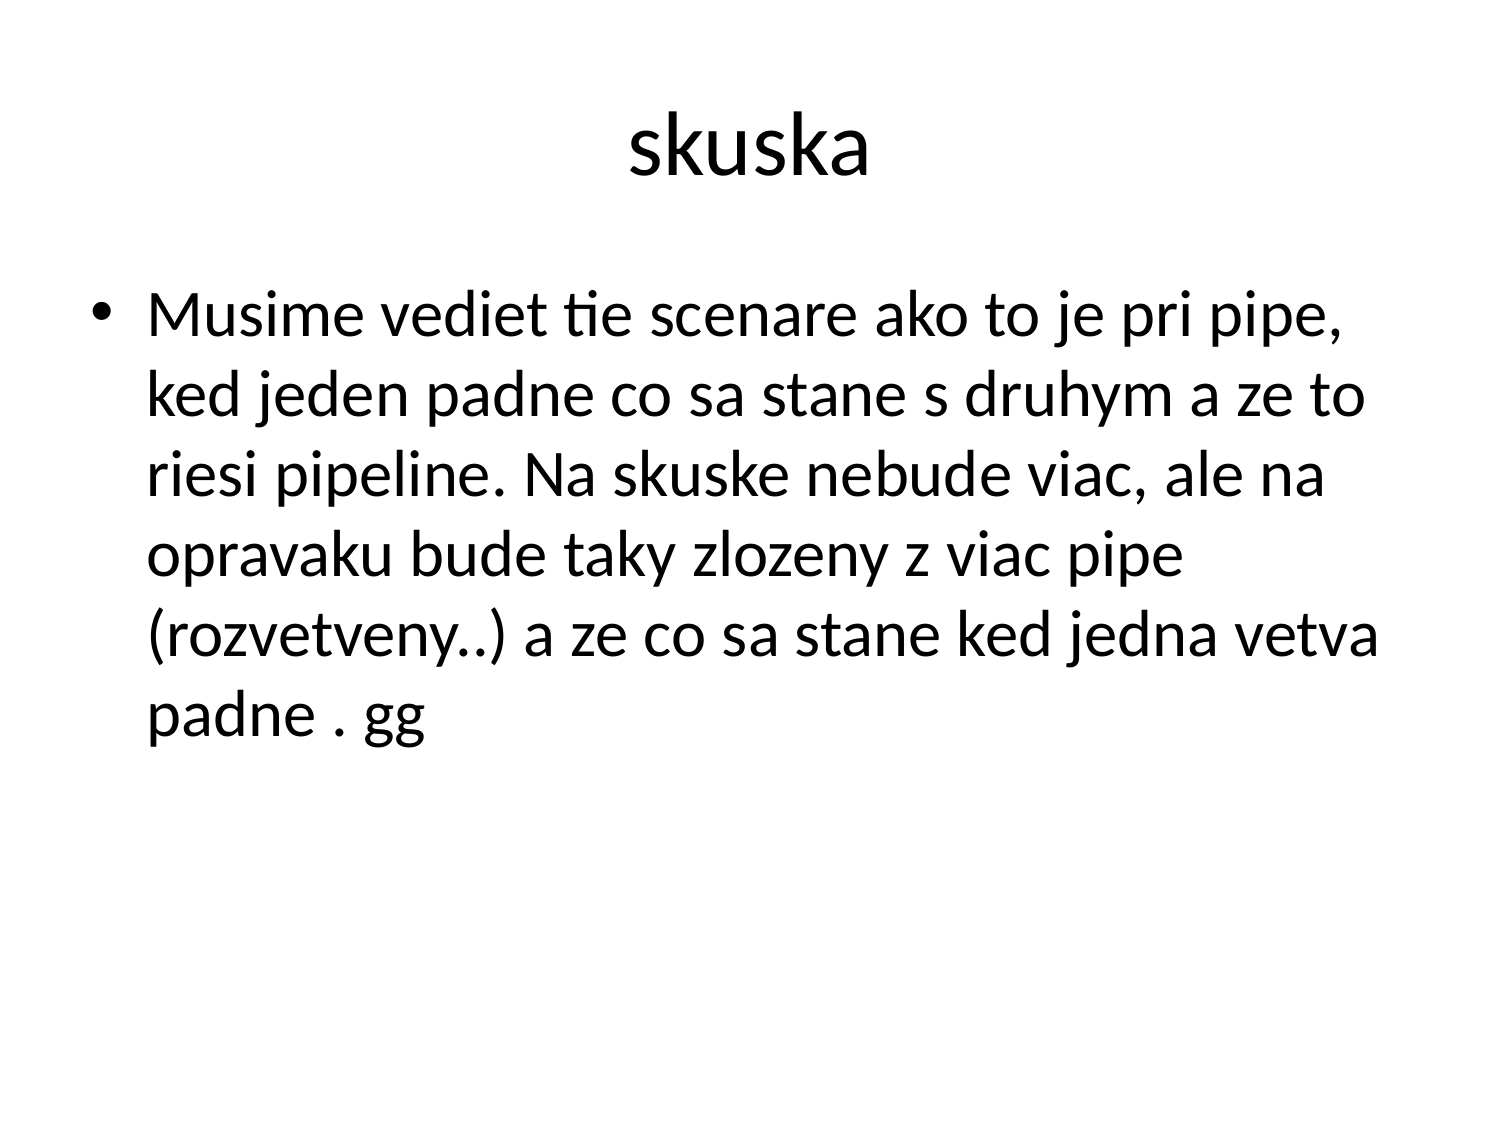

# skuska
Musime vediet tie scenare ako to je pri pipe, ked jeden padne co sa stane s druhym a ze to riesi pipeline. Na skuske nebude viac, ale na opravaku bude taky zlozeny z viac pipe (rozvetveny..) a ze co sa stane ked jedna vetva padne . gg